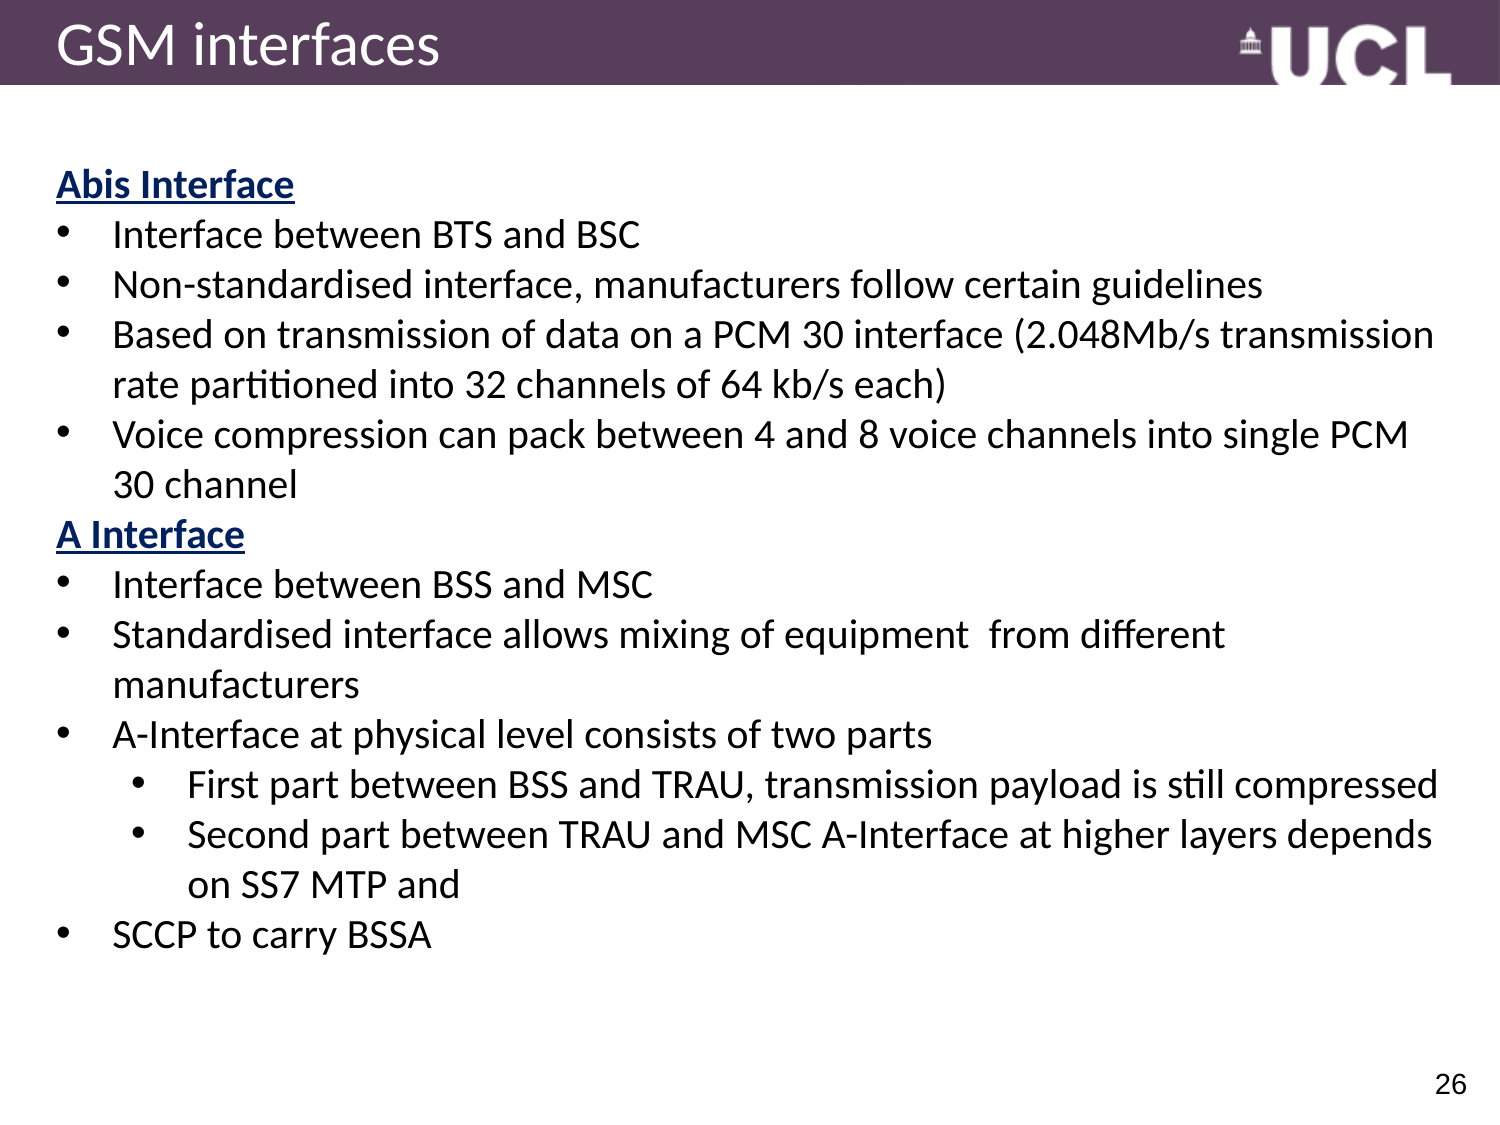

# GSM interfaces
Abis Interface
Interface between BTS and BSC
Non-standardised interface, manufacturers follow certain guidelines
Based on transmission of data on a PCM 30 interface (2.048Mb/s transmission rate partitioned into 32 channels of 64 kb/s each)
Voice compression can pack between 4 and 8 voice channels into single PCM 30 channel
A Interface
Interface between BSS and MSC
Standardised interface allows mixing of equipment  from different manufacturers
A-Interface at physical level consists of two parts
First part between BSS and TRAU, transmission payload is still compressed
Second part between TRAU and MSC A-Interface at higher layers depends on SS7 MTP and
SCCP to carry BSSA

26